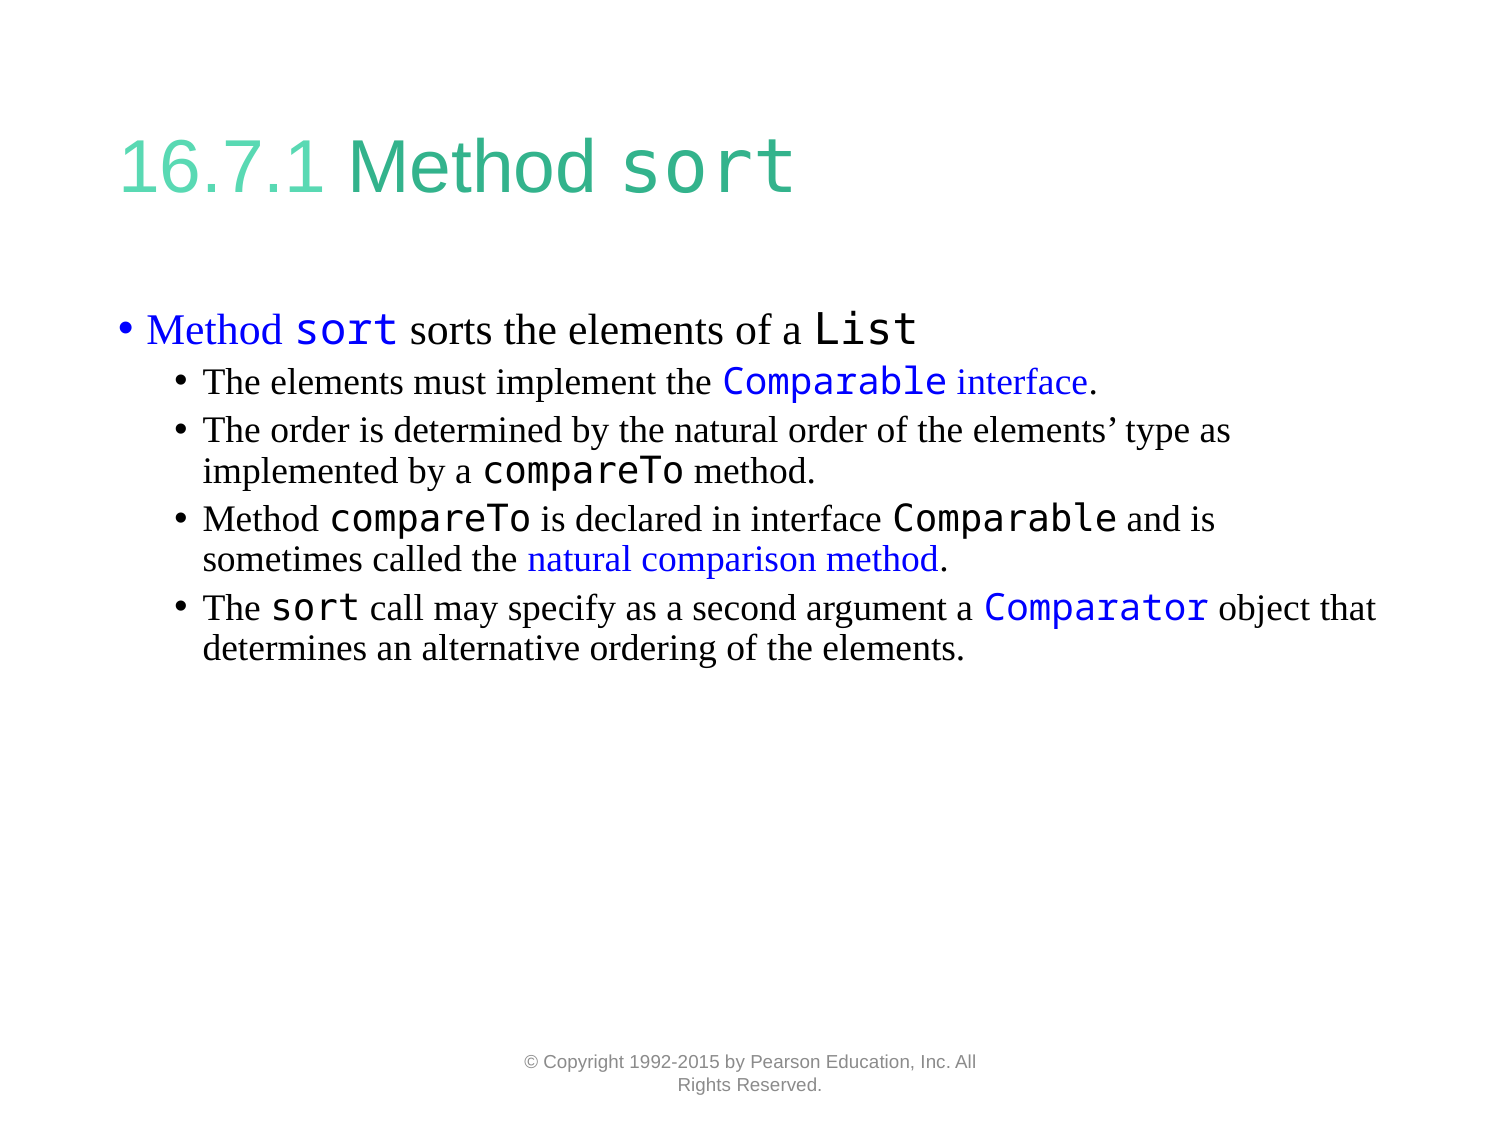

# 16.7.1 Method sort
Method sort sorts the elements of a List
The elements must implement the Comparable interface.
The order is determined by the natural order of the elements’ type as implemented by a compareTo method.
Method compareTo is declared in interface Comparable and is sometimes called the natural comparison method.
The sort call may specify as a second argument a Comparator object that determines an alternative ordering of the elements.
© Copyright 1992-2015 by Pearson Education, Inc. All Rights Reserved.